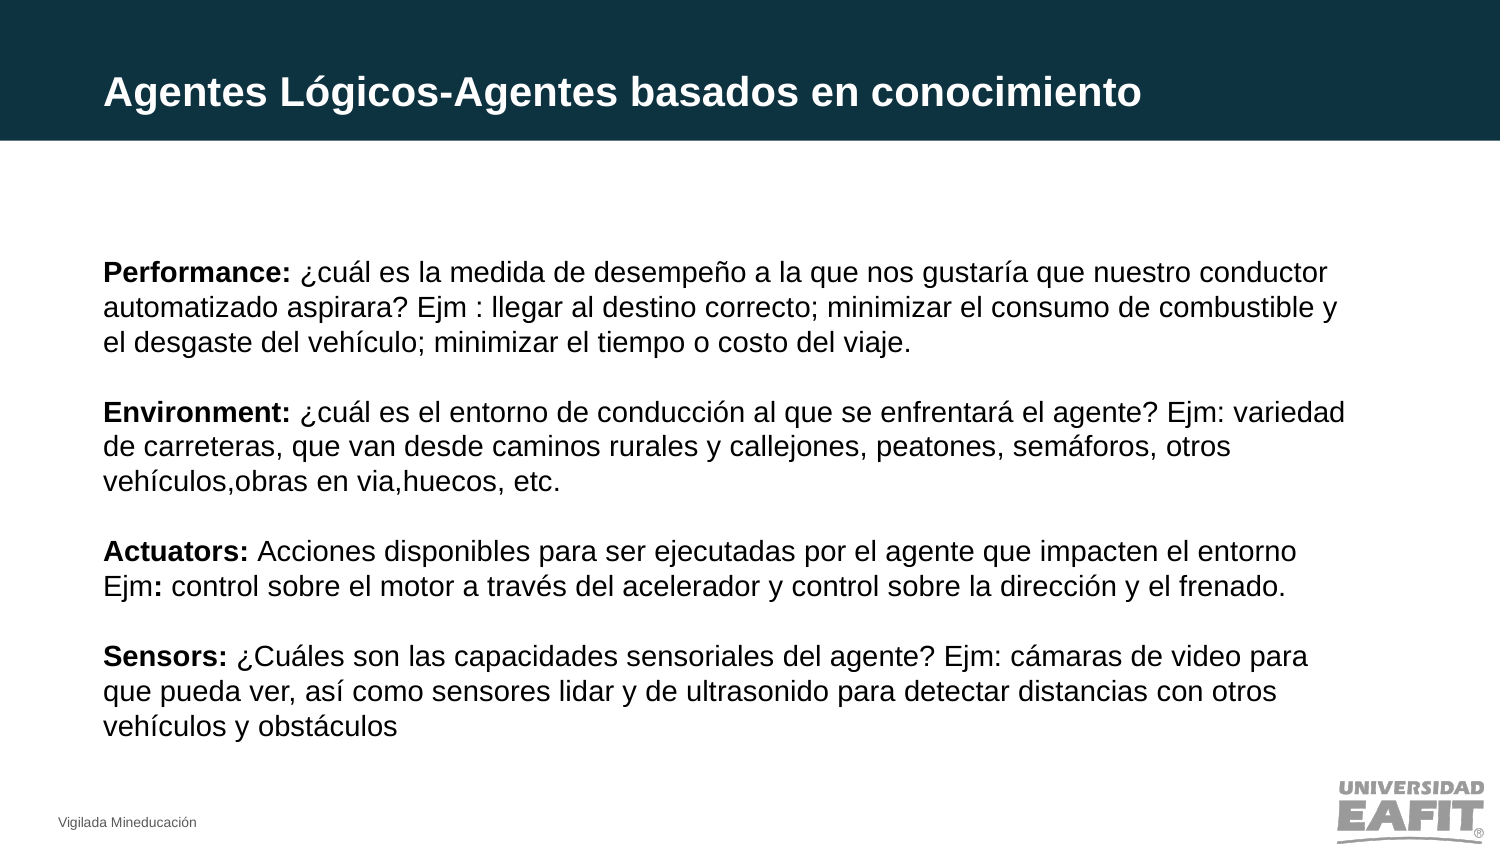

Agentes Lógicos-Agentes basados en conocimiento
Performance: ¿cuál es la medida de desempeño a la que nos gustaría que nuestro conductor automatizado aspirara? Ejm : llegar al destino correcto; minimizar el consumo de combustible y el desgaste del vehículo; minimizar el tiempo o costo del viaje.

Environment: ¿cuál es el entorno de conducción al que se enfrentará el agente? Ejm: variedad de carreteras, que van desde caminos rurales y callejones, peatones, semáforos, otros vehículos,obras en via,huecos, etc.

Actuators: Acciones disponibles para ser ejecutadas por el agente que impacten el entorno Ejm: control sobre el motor a través del acelerador y control sobre la dirección y el frenado.
Sensors: ¿Cuáles son las capacidades sensoriales del agente? Ejm: cámaras de video para que pueda ver, así como sensores lidar y de ultrasonido para detectar distancias con otros vehículos y obstáculos